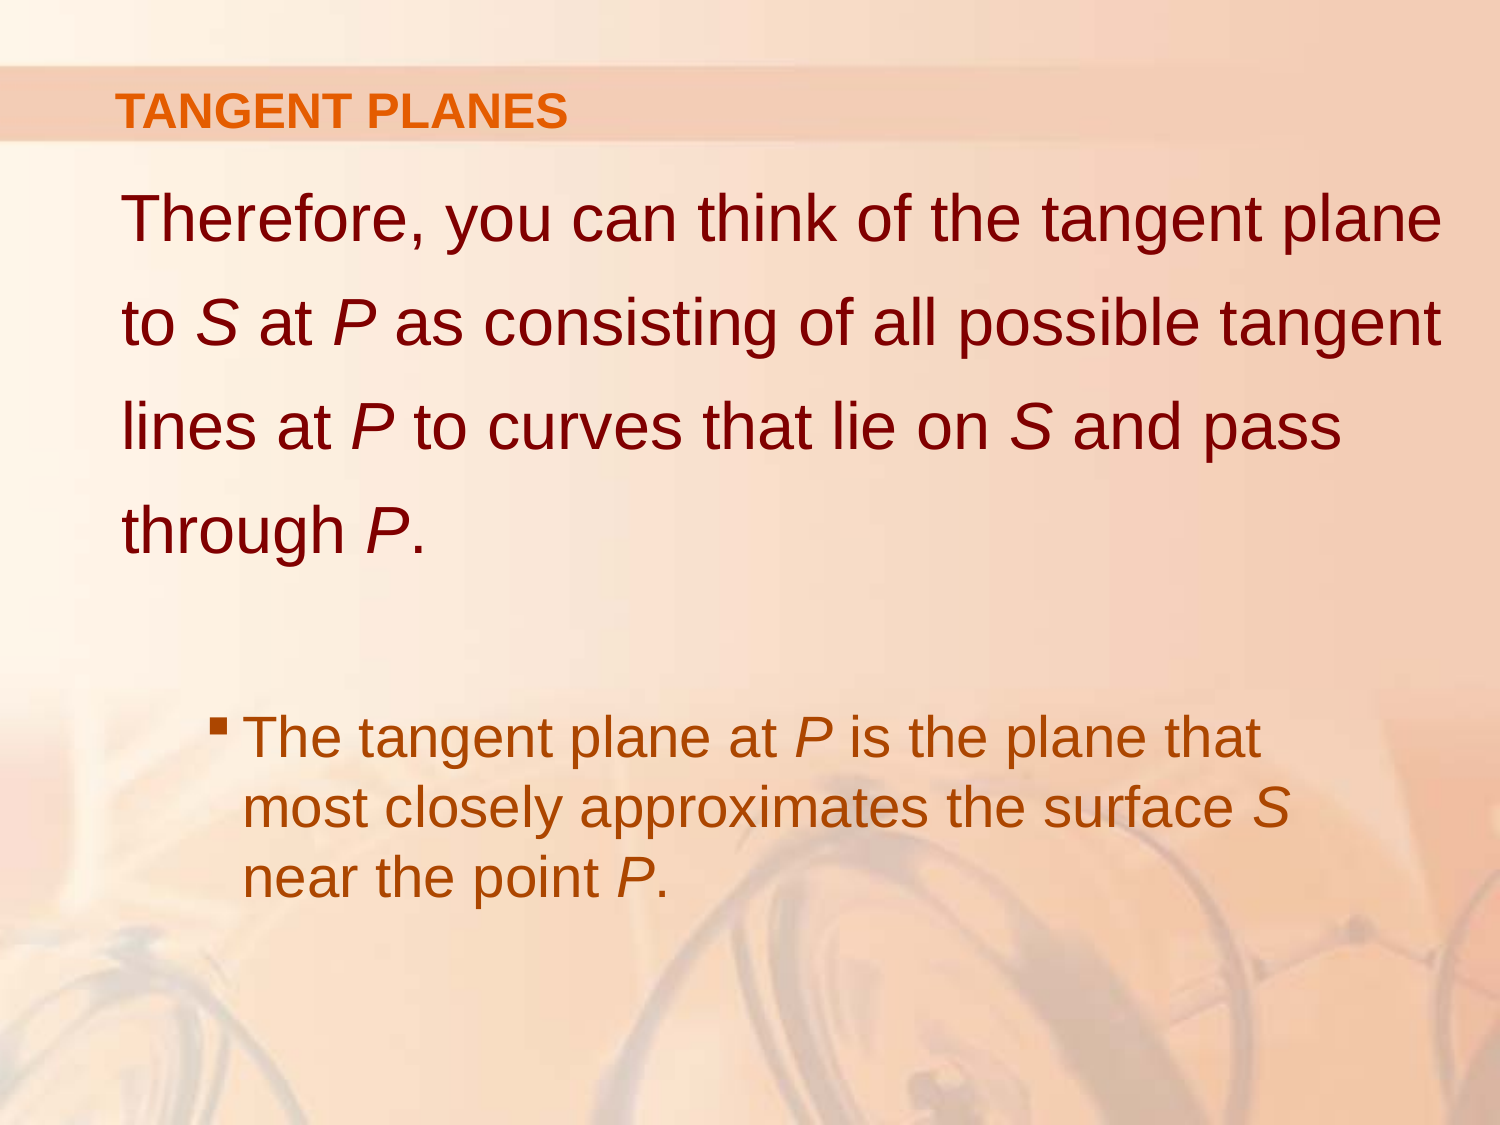

# TANGENT PLANES
Therefore, you can think of the tangent plane to S at P as consisting of all possible tangent lines at P to curves that lie on S and pass through P.

The tangent plane at P is the plane that
most closely approximates the surface S
near the point P.